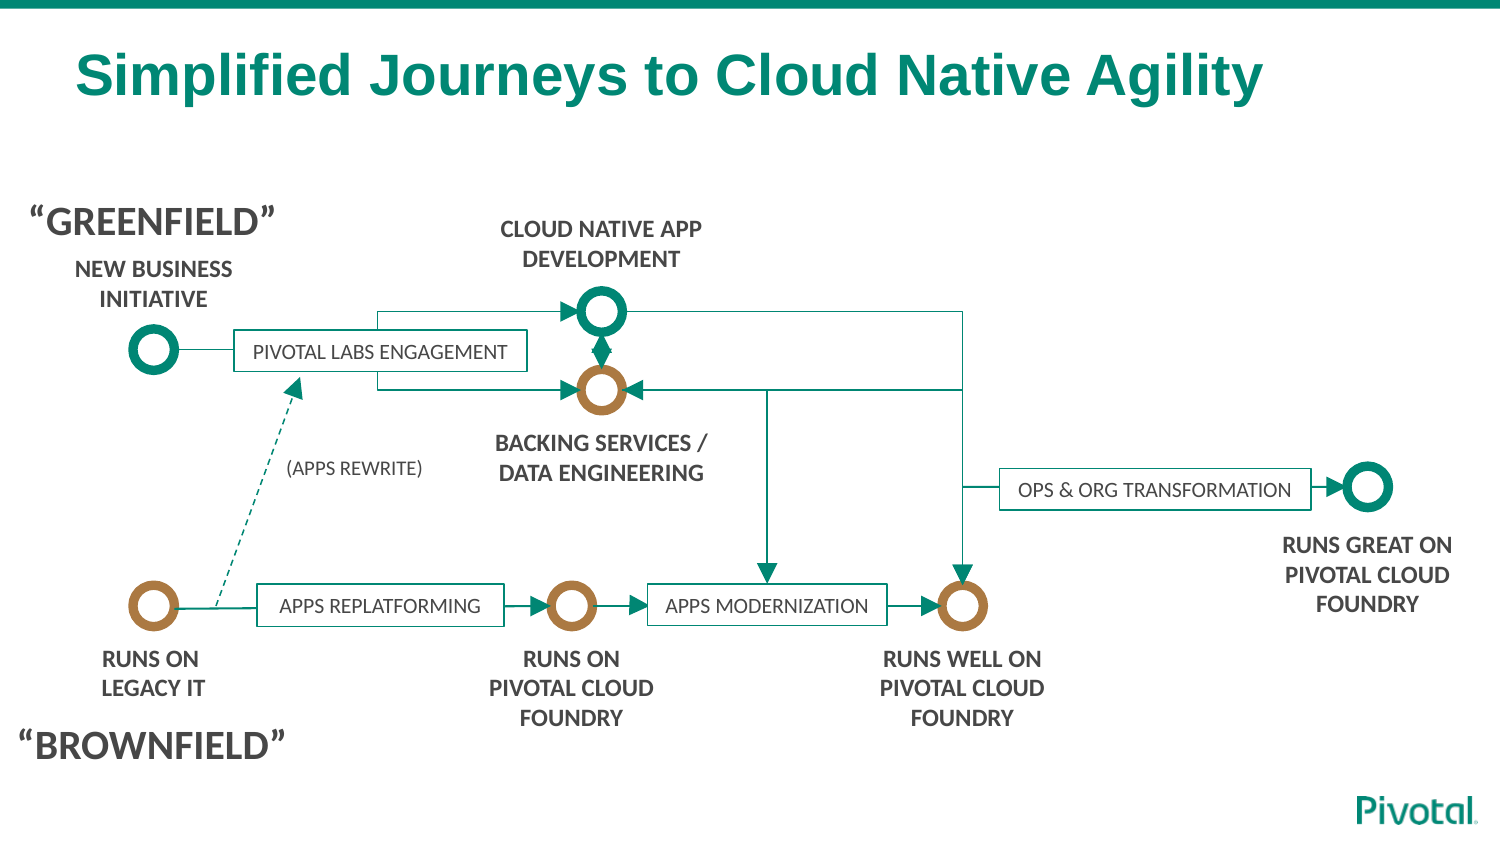

# Simplified Journeys to Cloud Native Agility
“GREENFIELD”
CLOUD NATIVE APP DEVELOPMENT
NEW BUSINESS INITIATIVE

PIVOTAL LABS ENGAGEMENT

BACKING SERVICES / DATA ENGINEERING
(APPS REWRITE)

OPS & ORG TRANSFORMATION
RUNS GREAT ON PIVOTAL CLOUD FOUNDRY
APPS REPLATFORMING
APPS MODERNIZATION

RUNS ON  LEGACY IT
RUNS ON PIVOTAL CLOUD FOUNDRY
RUNS WELL ON PIVOTAL CLOUD FOUNDRY
“BROWNFIELD”